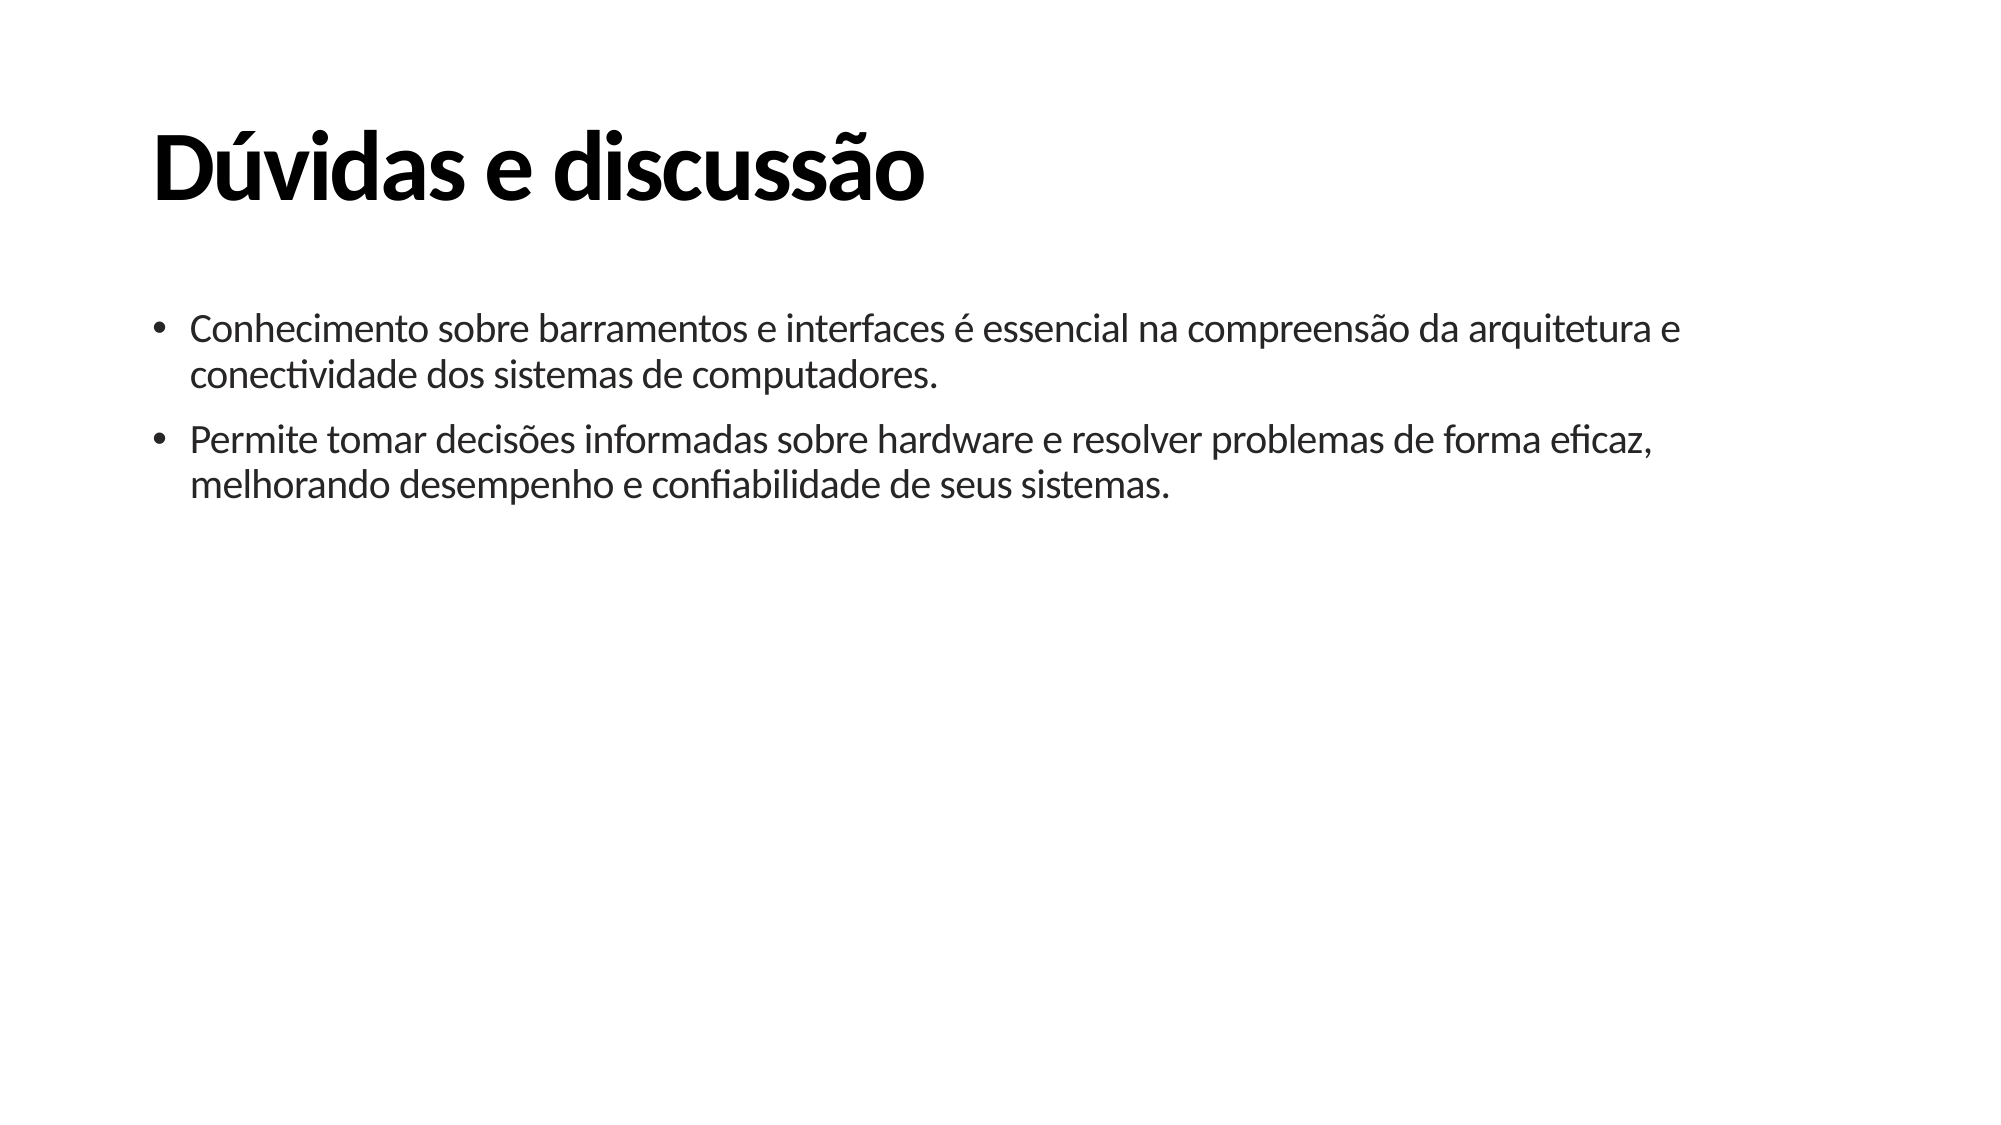

# Dúvidas e discussão
Conhecimento sobre barramentos e interfaces é essencial na compreensão da arquitetura e conectividade dos sistemas de computadores.
Permite tomar decisões informadas sobre hardware e resolver problemas de forma eficaz, melhorando desempenho e confiabilidade de seus sistemas.